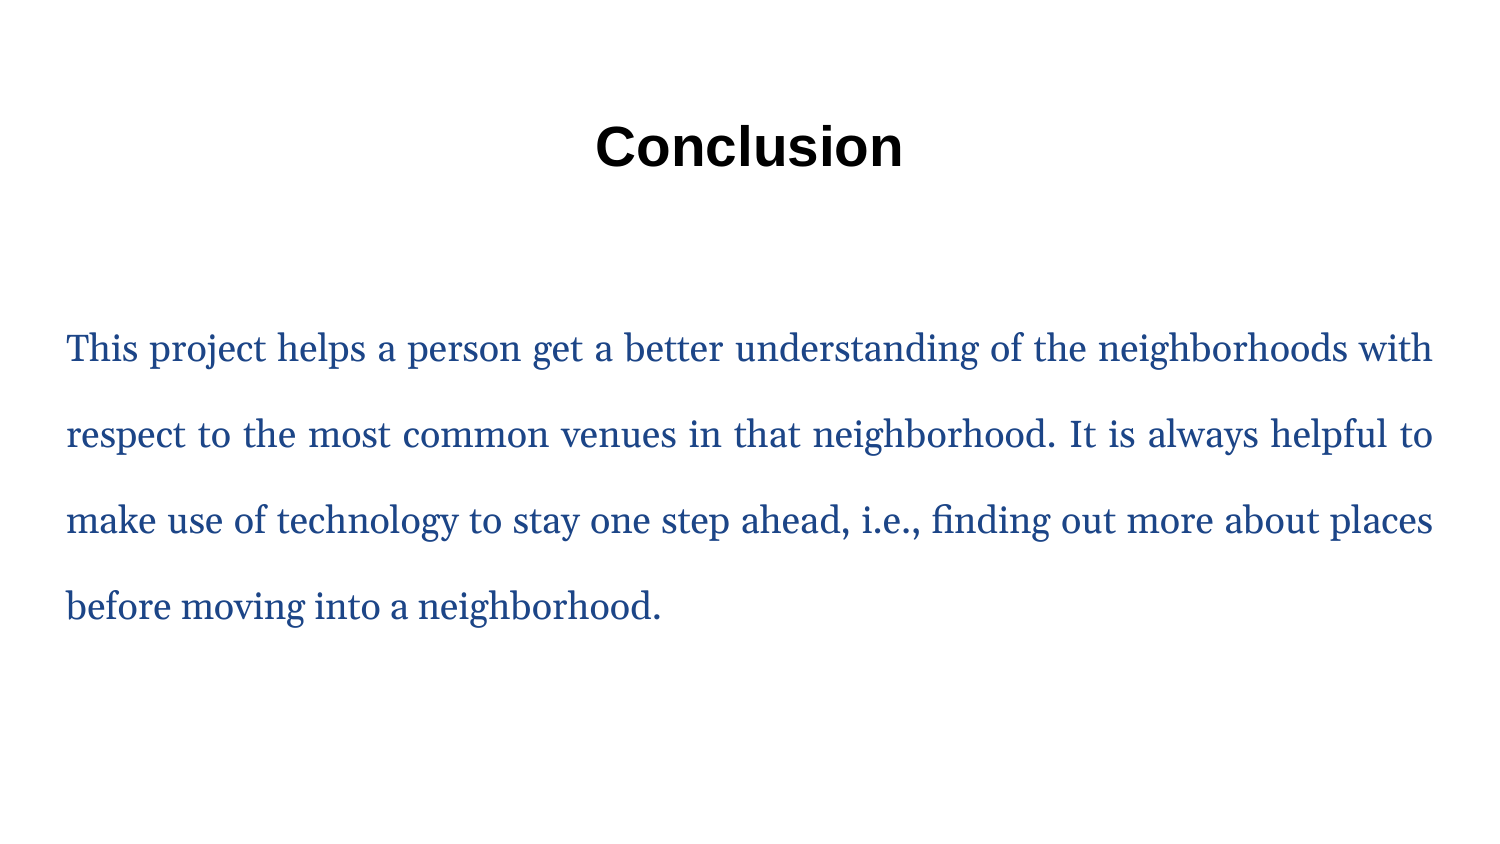

# Conclusion
This project helps a person get a better understanding of the neighborhoods with respect to the most common venues in that neighborhood. It is always helpful to make use of technology to stay one step ahead, i.e., finding out more about places before moving into a neighborhood.